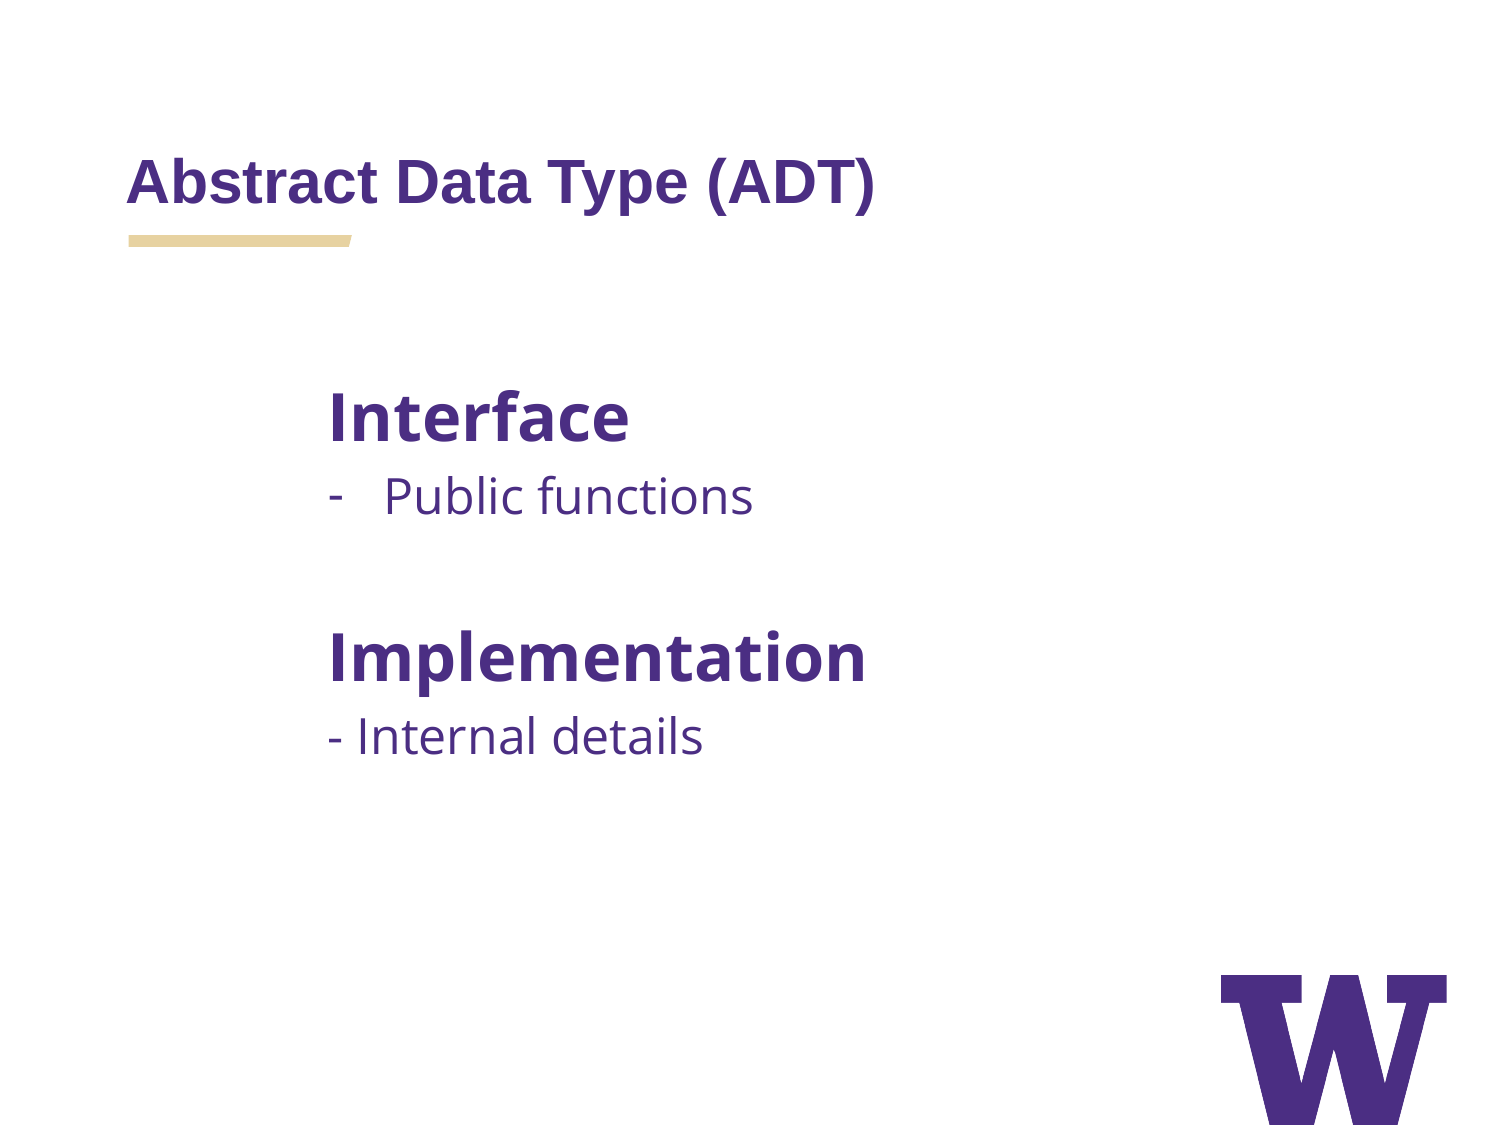

# Abstract Data Type (ADT)
Interface
Public functions
Implementation
- Internal details